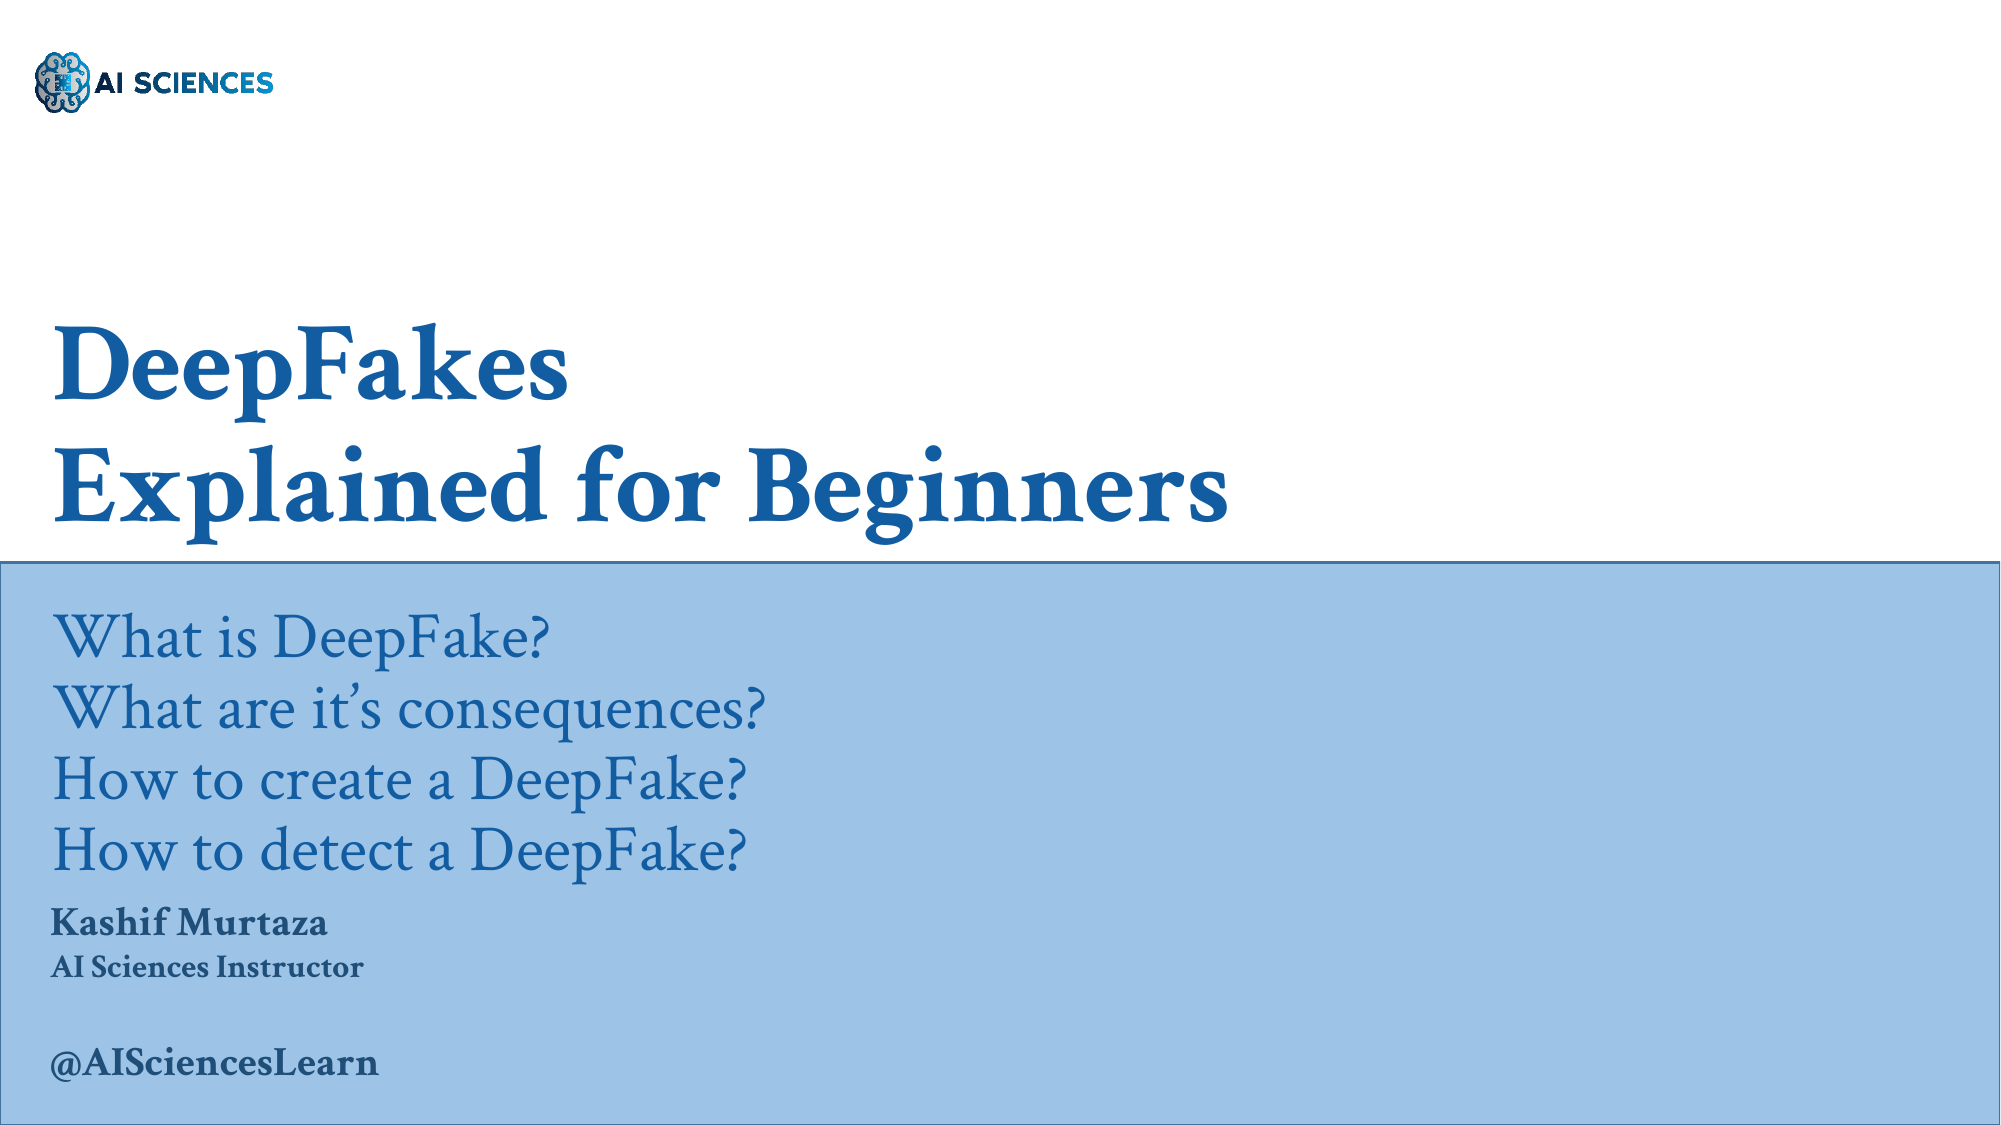

DeepFakes
Explained for Beginners
What is DeepFake?
What are it’s consequences?
How to create a DeepFake?
How to detect a DeepFake?